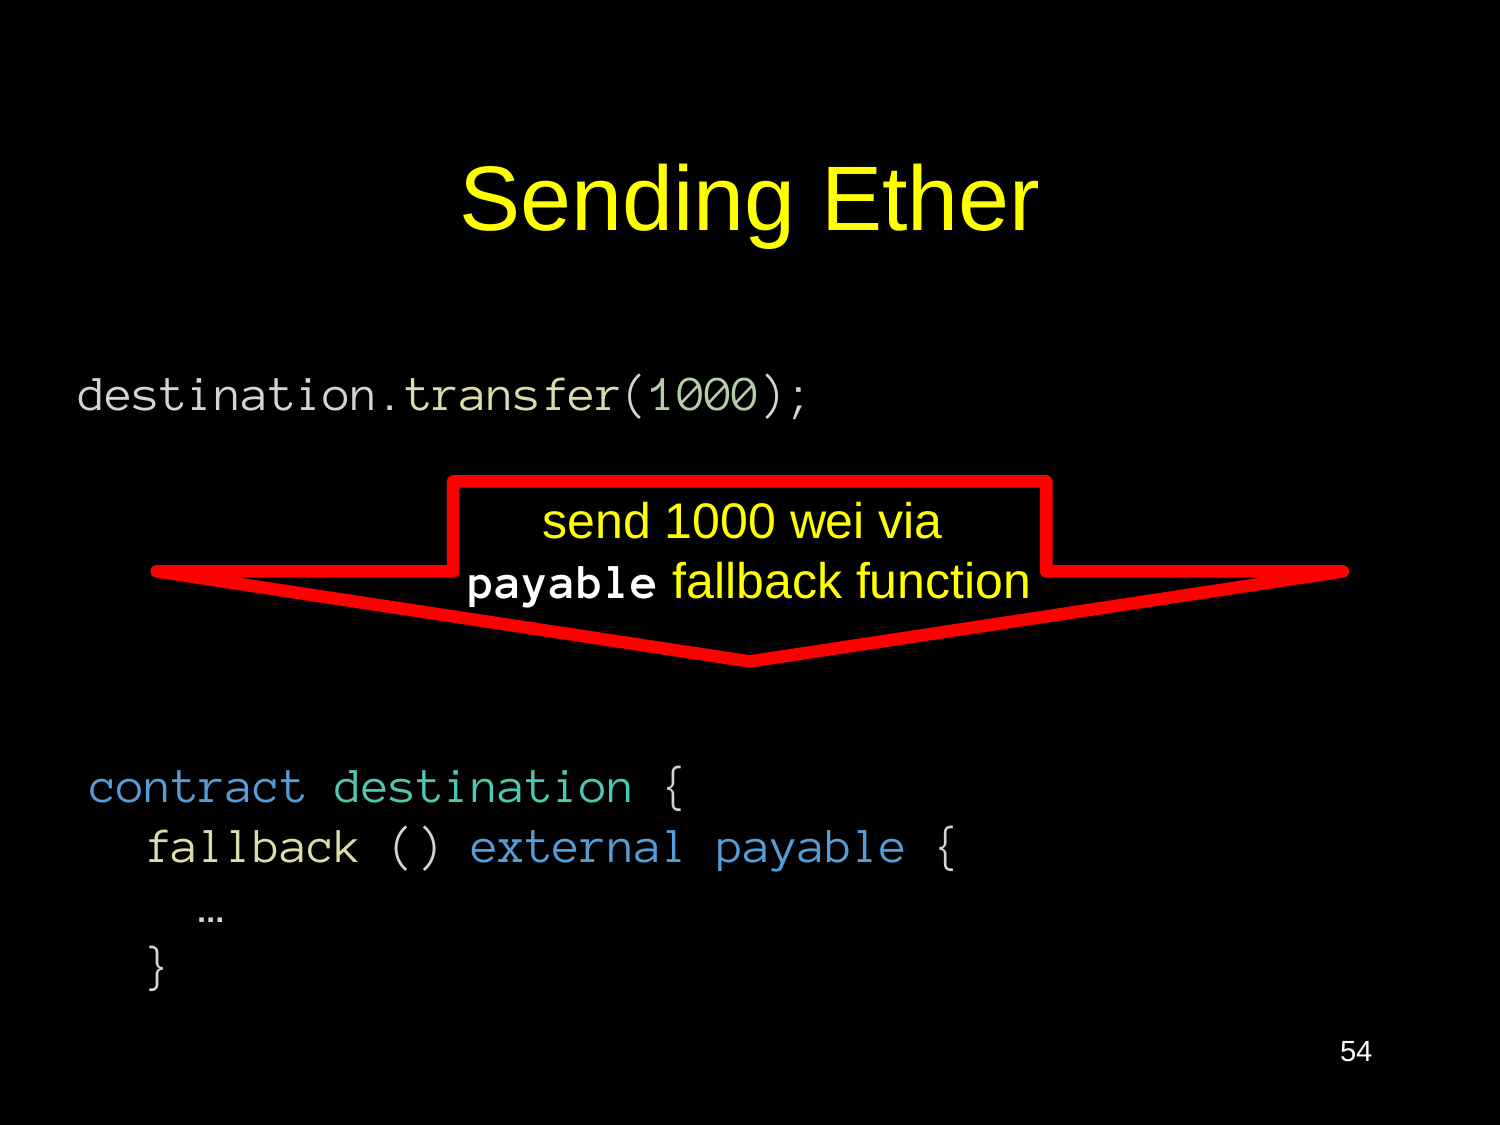

# Sending Ether
destination.transfer(1000);
send 1000 wei via
payable fallback function
contract destination {
  fallback () external payable {
    …
  }
54